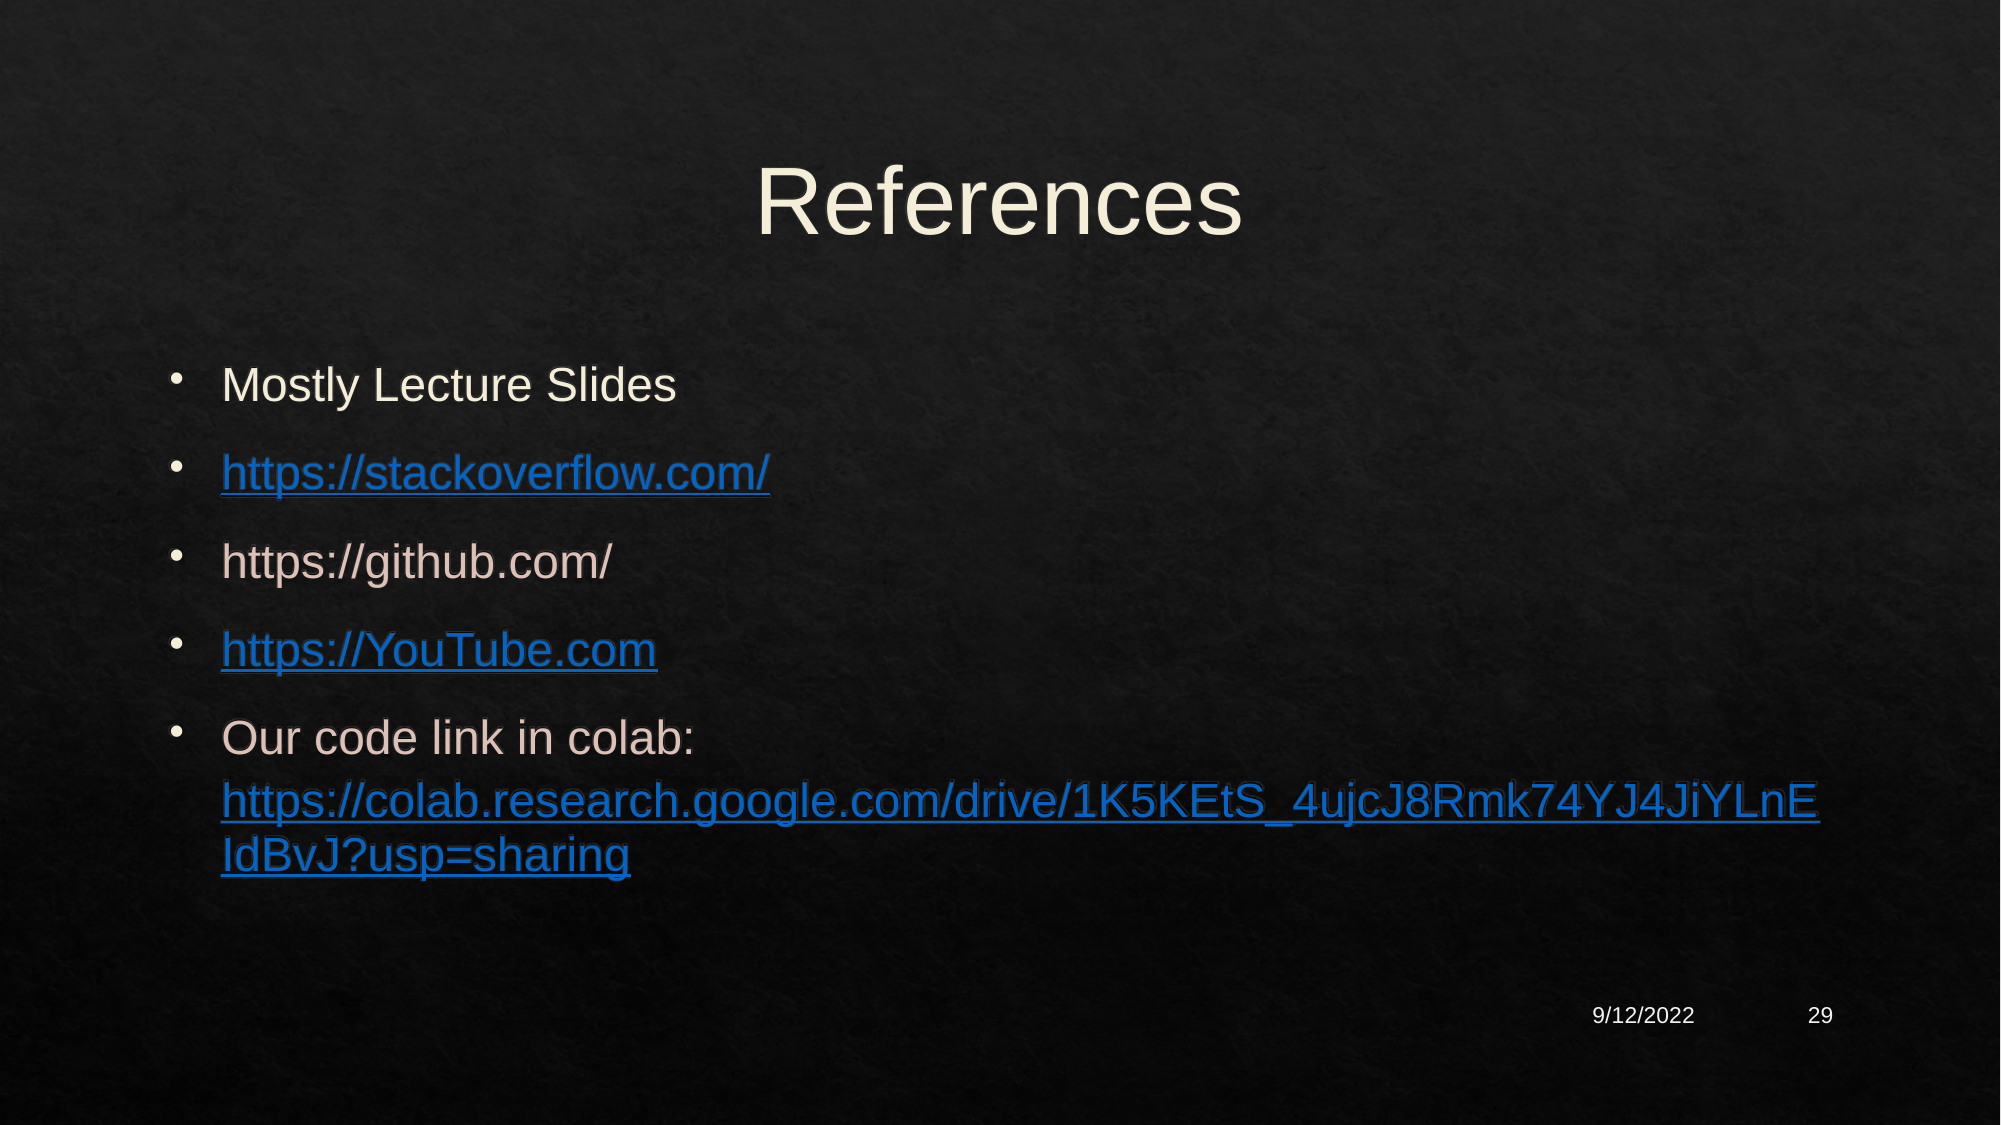

# References
Mostly Lecture Slides
https://stackoverflow.com/
https://github.com/
https://YouTube.com
Our code link in colab: https://colab.research.google.com/drive/1K5KEtS_4ujcJ8Rmk74YJ4JiYLnEIdBvJ?usp=sharing

9/12/2022
29